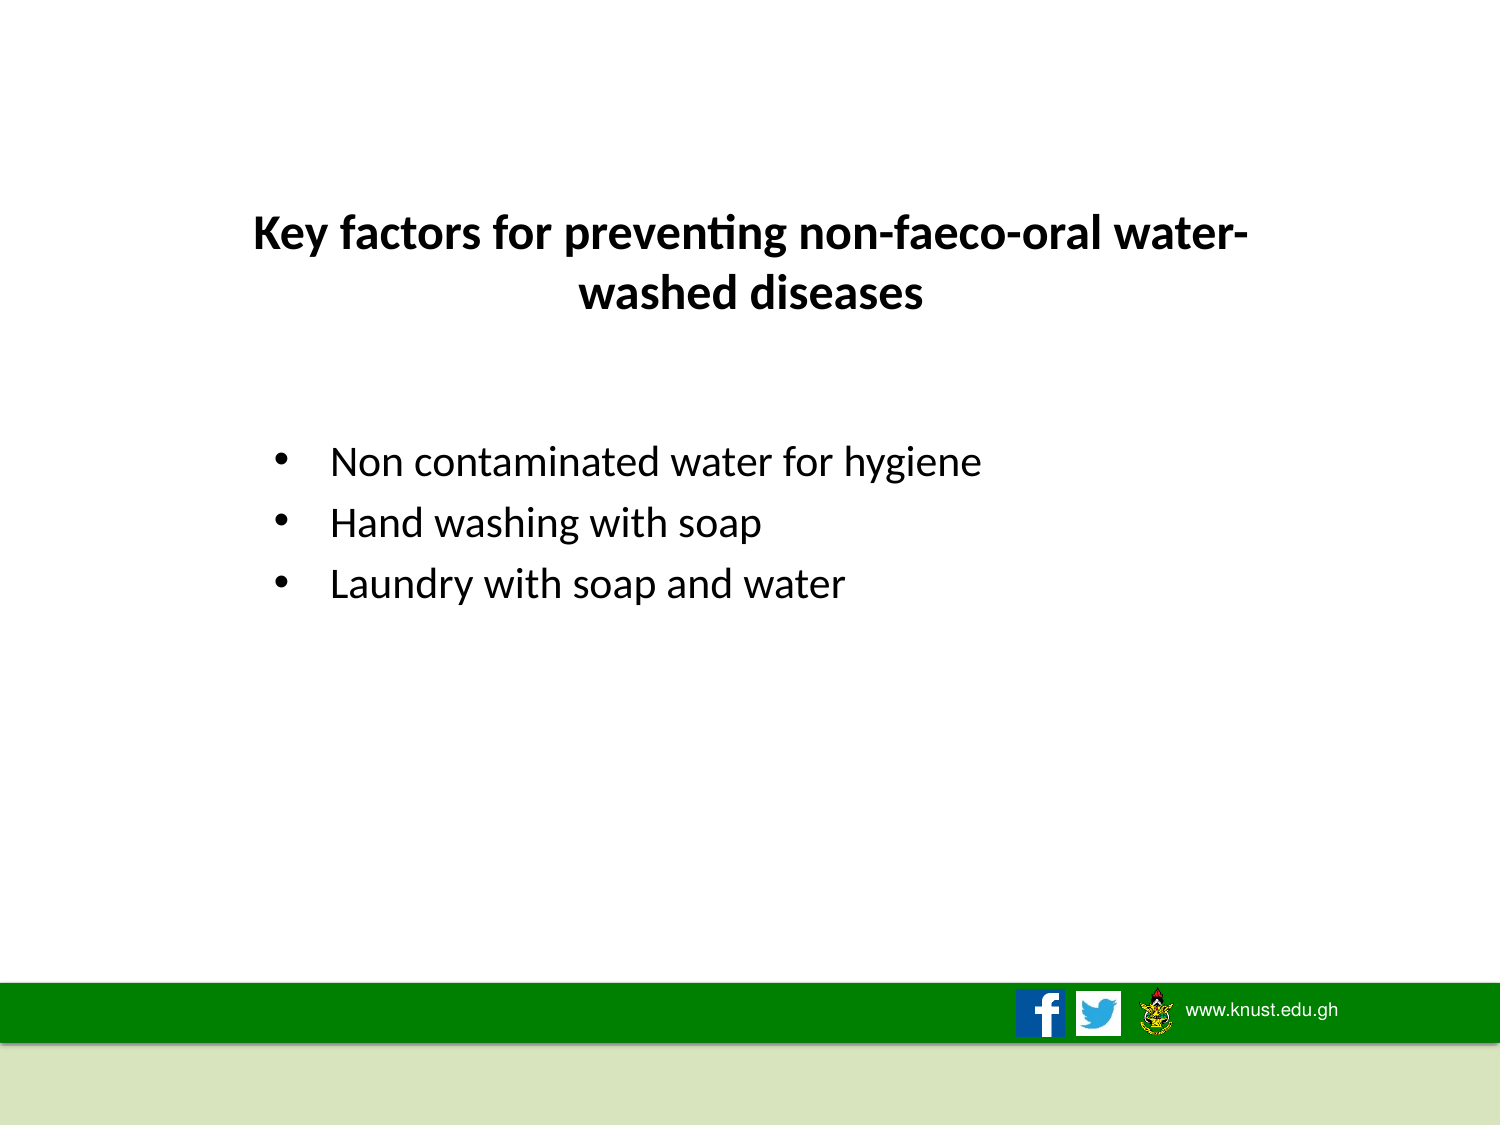

Key factors for preventing non-faeco-oral water-washed diseases

Non contaminated water for hygiene
Hand washing with soap
Laundry with soap and water
2018/2019